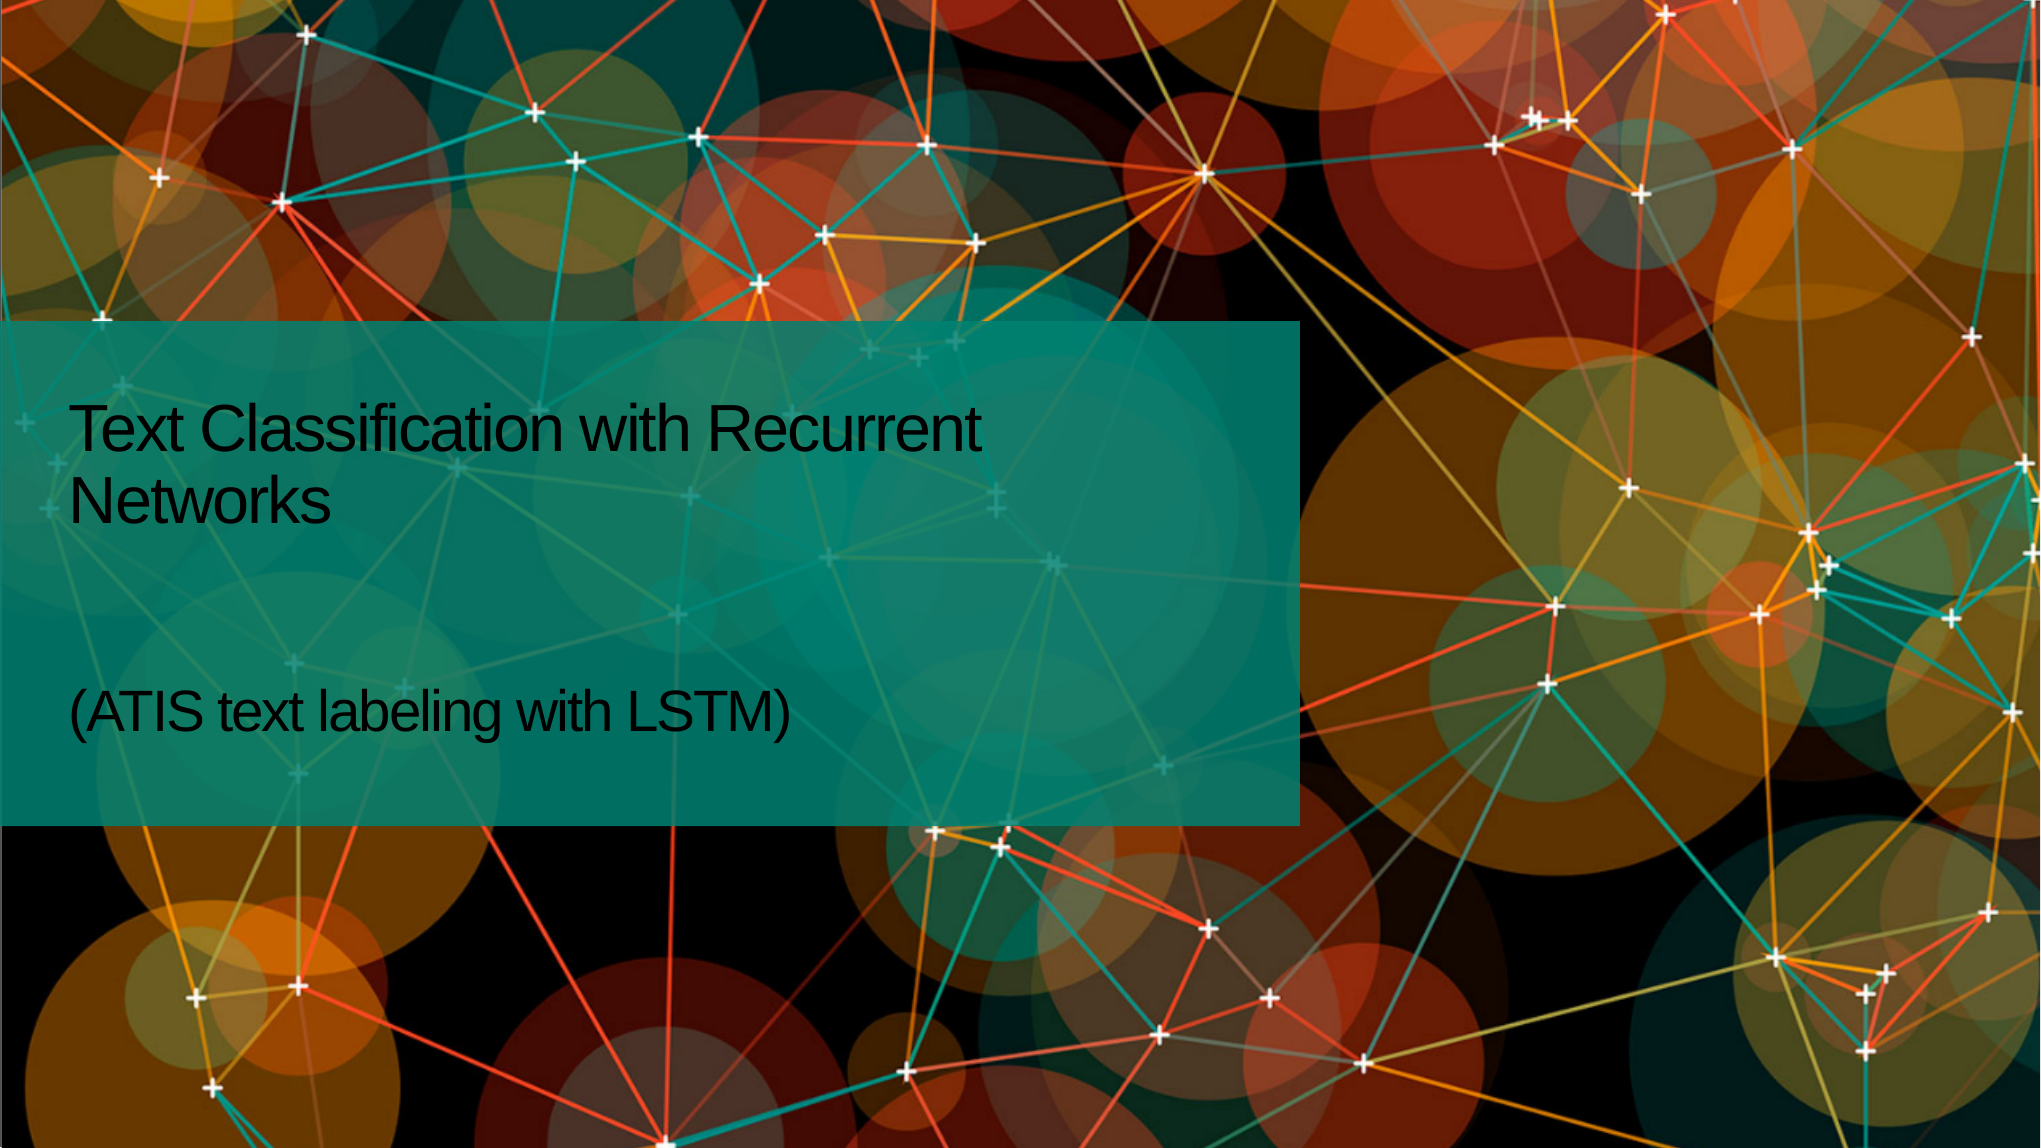

# Text Classification with Recurrent Networks (ATIS text labeling with LSTM)